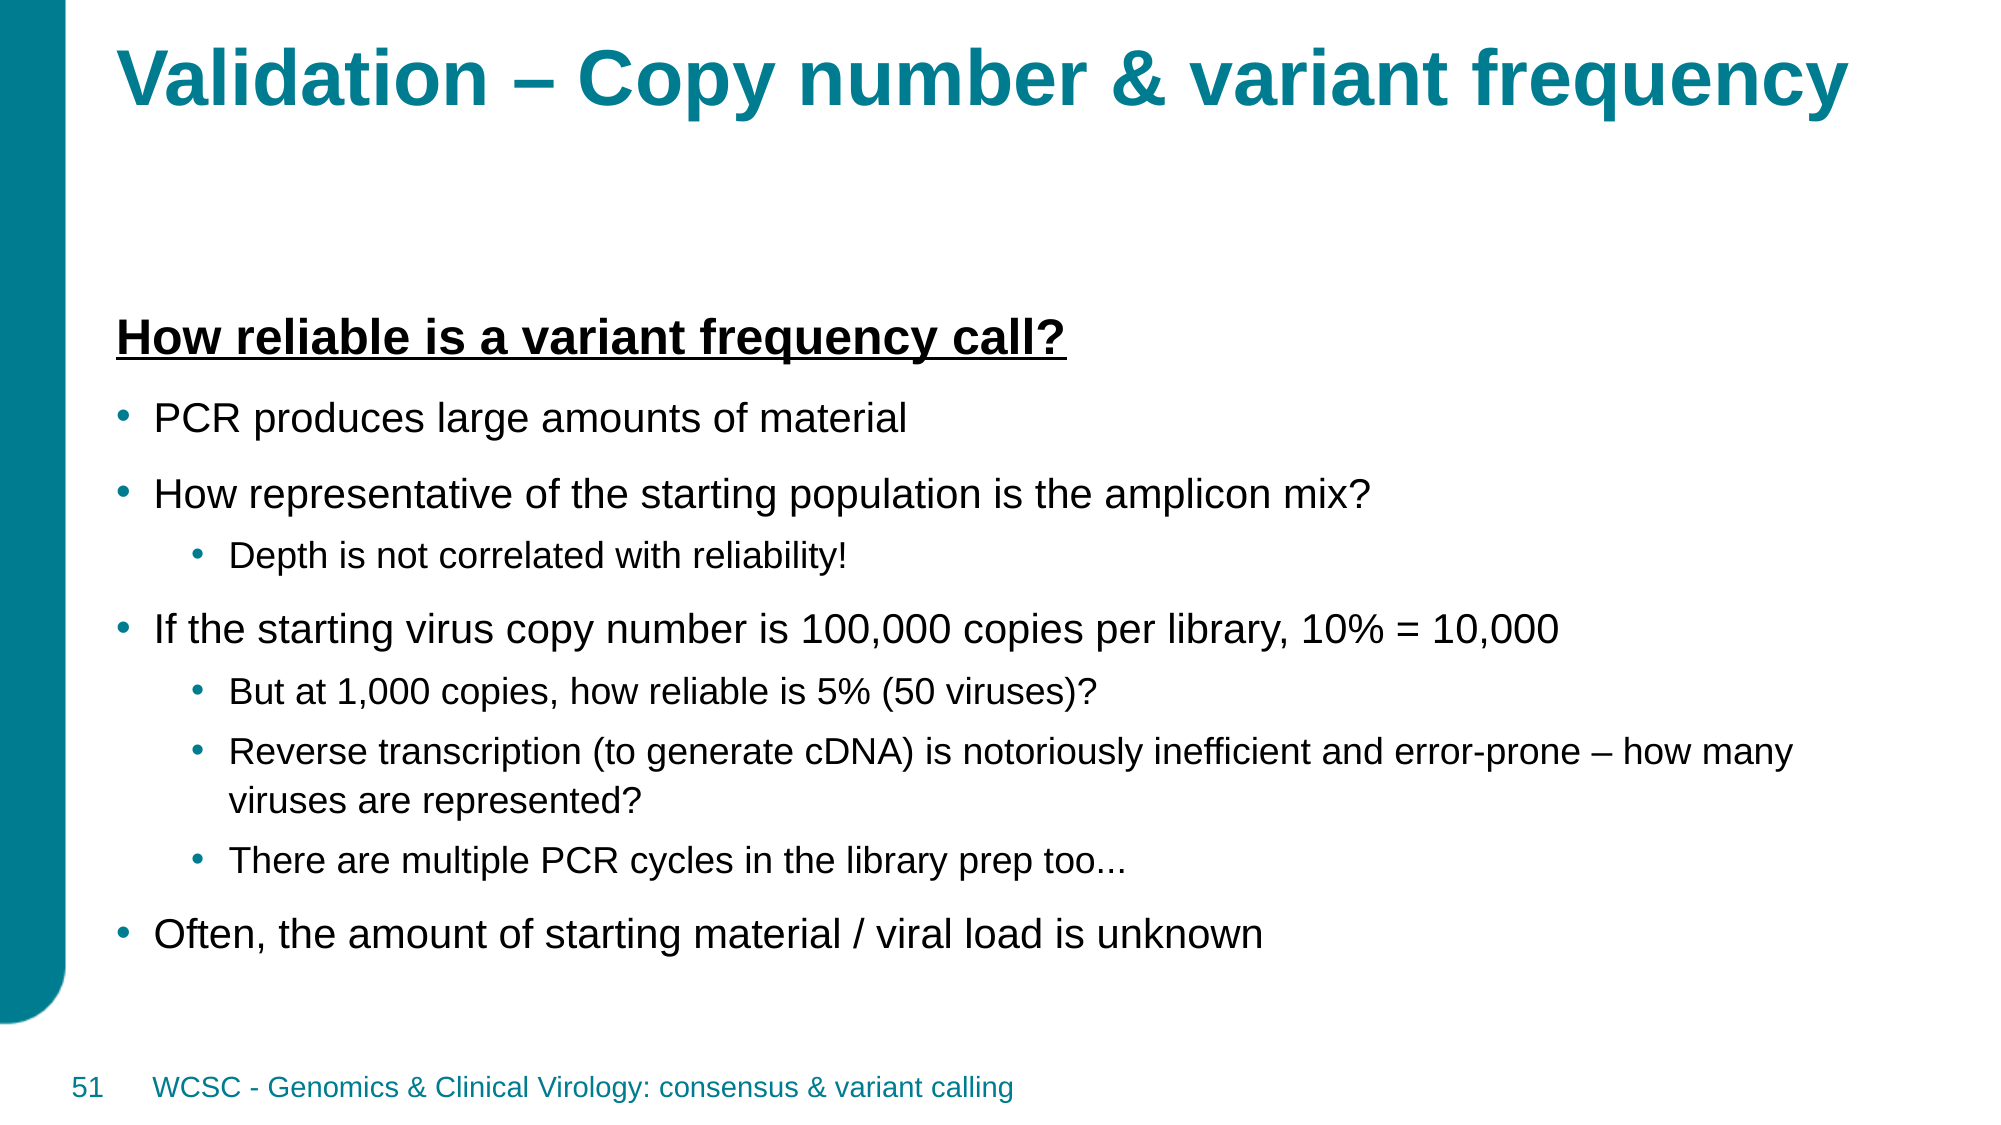

# Validation – Copy number & variant frequency
How reliable is a variant frequency call?
PCR produces large amounts of material
How representative of the starting population is the amplicon mix?
Depth is not correlated with reliability!
If the starting virus copy number is 100,000 copies per library, 10% = 10,000
But at 1,000 copies, how reliable is 5% (50 viruses)?
Reverse transcription (to generate cDNA) is notoriously inefficient and error-prone – how many viruses are represented?
There are multiple PCR cycles in the library prep too...
Often, the amount of starting material / viral load is unknown
51
WCSC - Genomics & Clinical Virology: consensus & variant calling